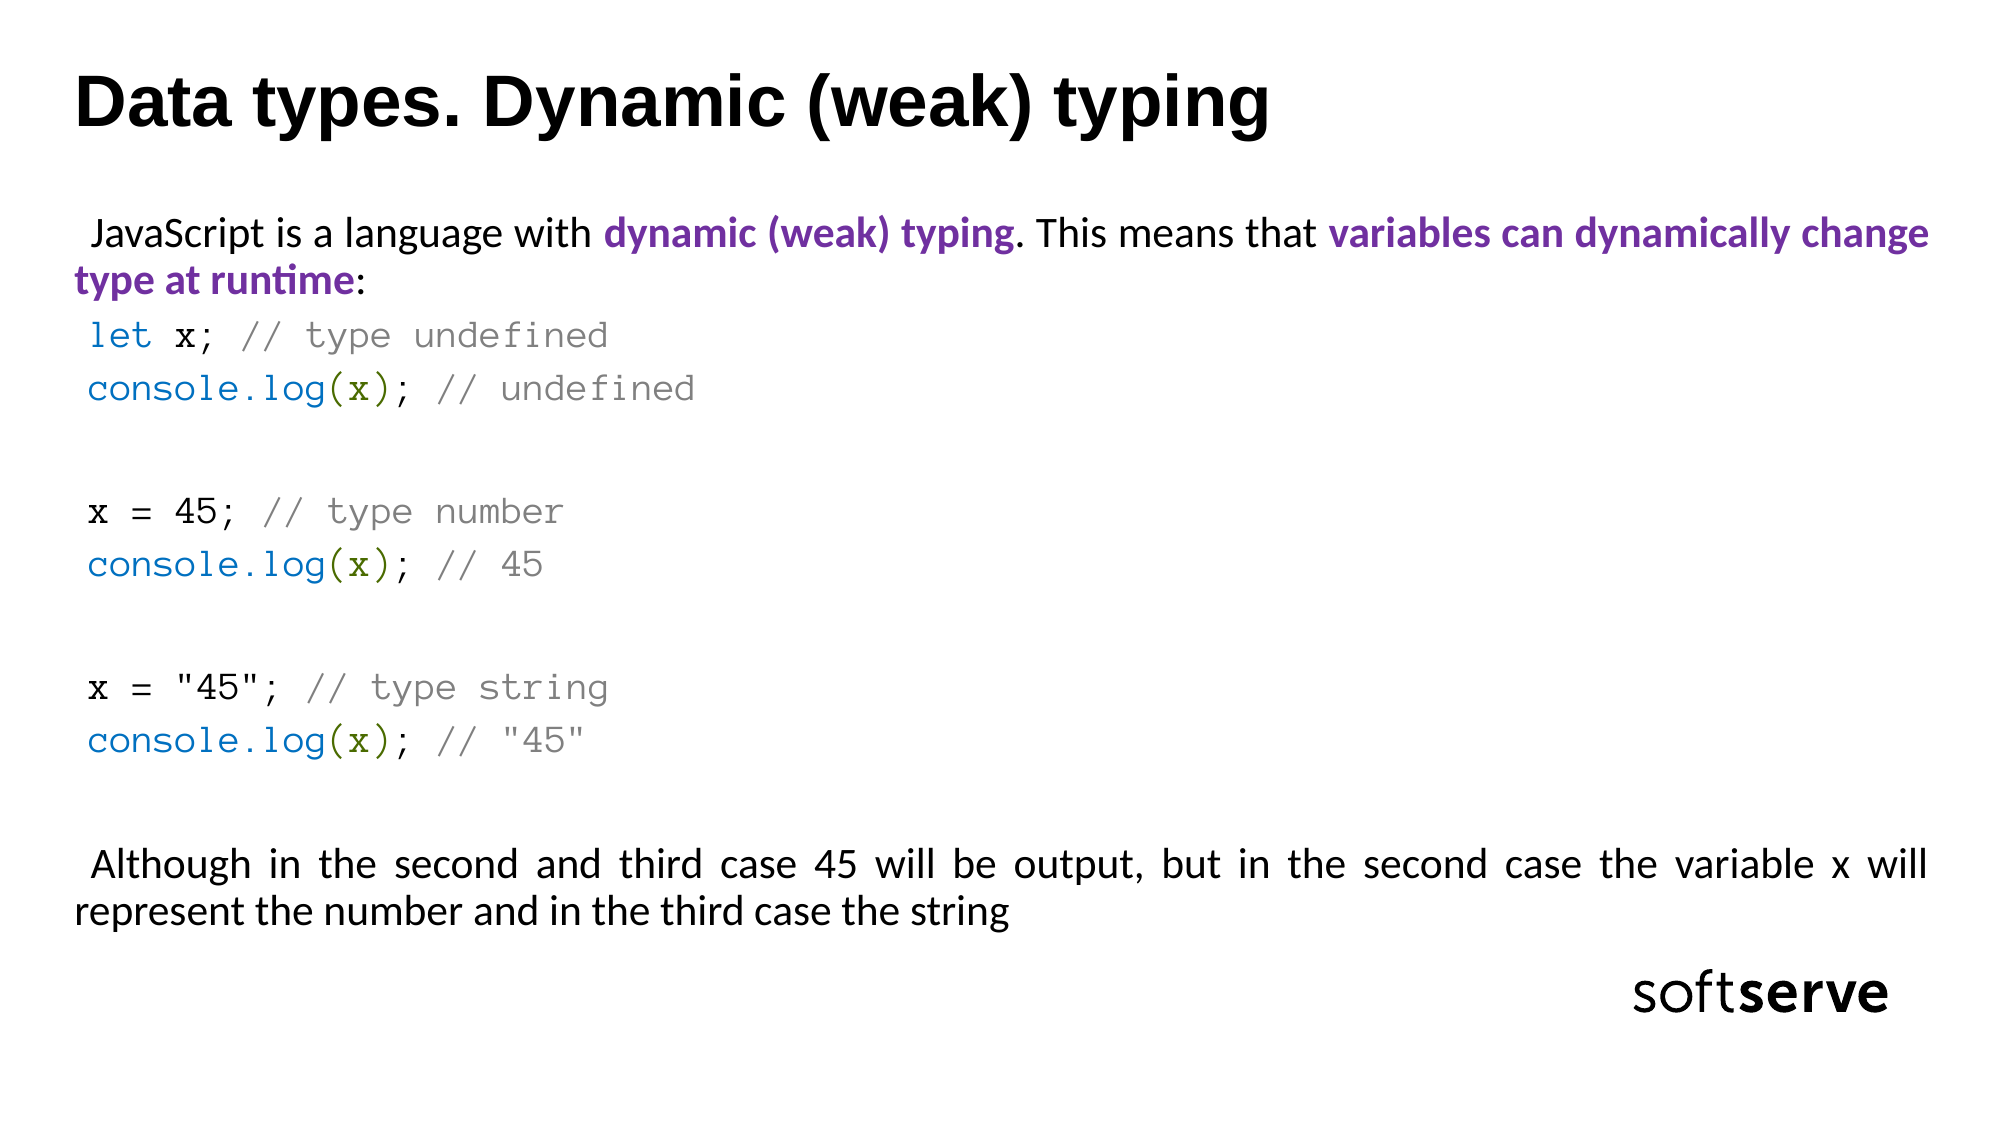

# Data types. Dynamic (weak) typing
JavaScript is a language with dynamic (weak) typing. This means that variables can dynamically change type at runtime:
let x; // type undefined
console.log(x); // undefined

x = 45; // type number
console.log(x); // 45

x = "45"; // type string
console.log(x); // "45"

Although in the second and third case 45 will be output, but in the second case the variable x will represent the number and in the third case the string